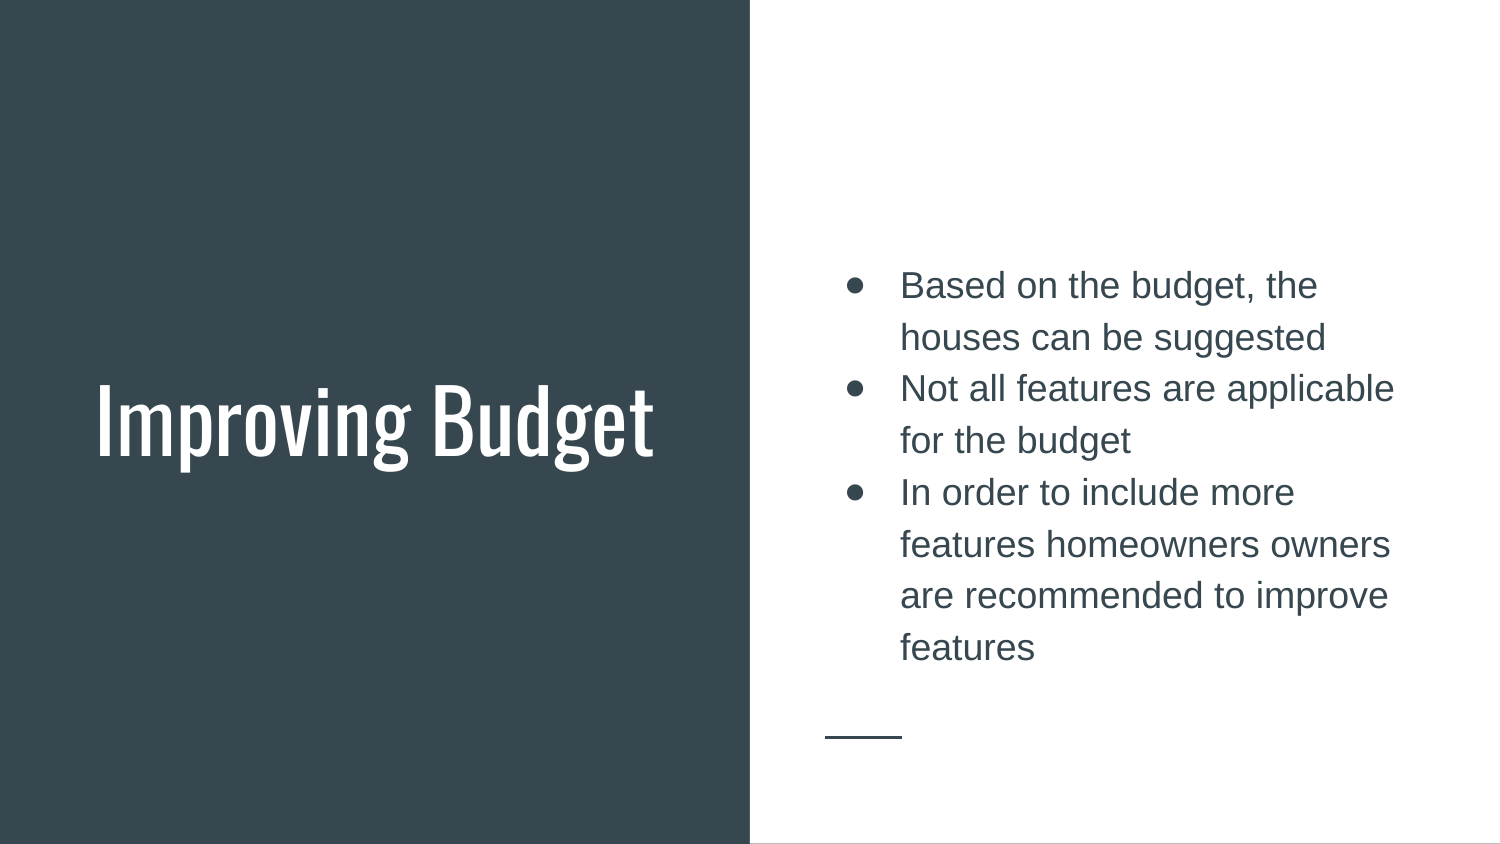

Based on the budget, the houses can be suggested
Not all features are applicable for the budget
In order to include more features homeowners owners are recommended to improve features
# Improving Budget